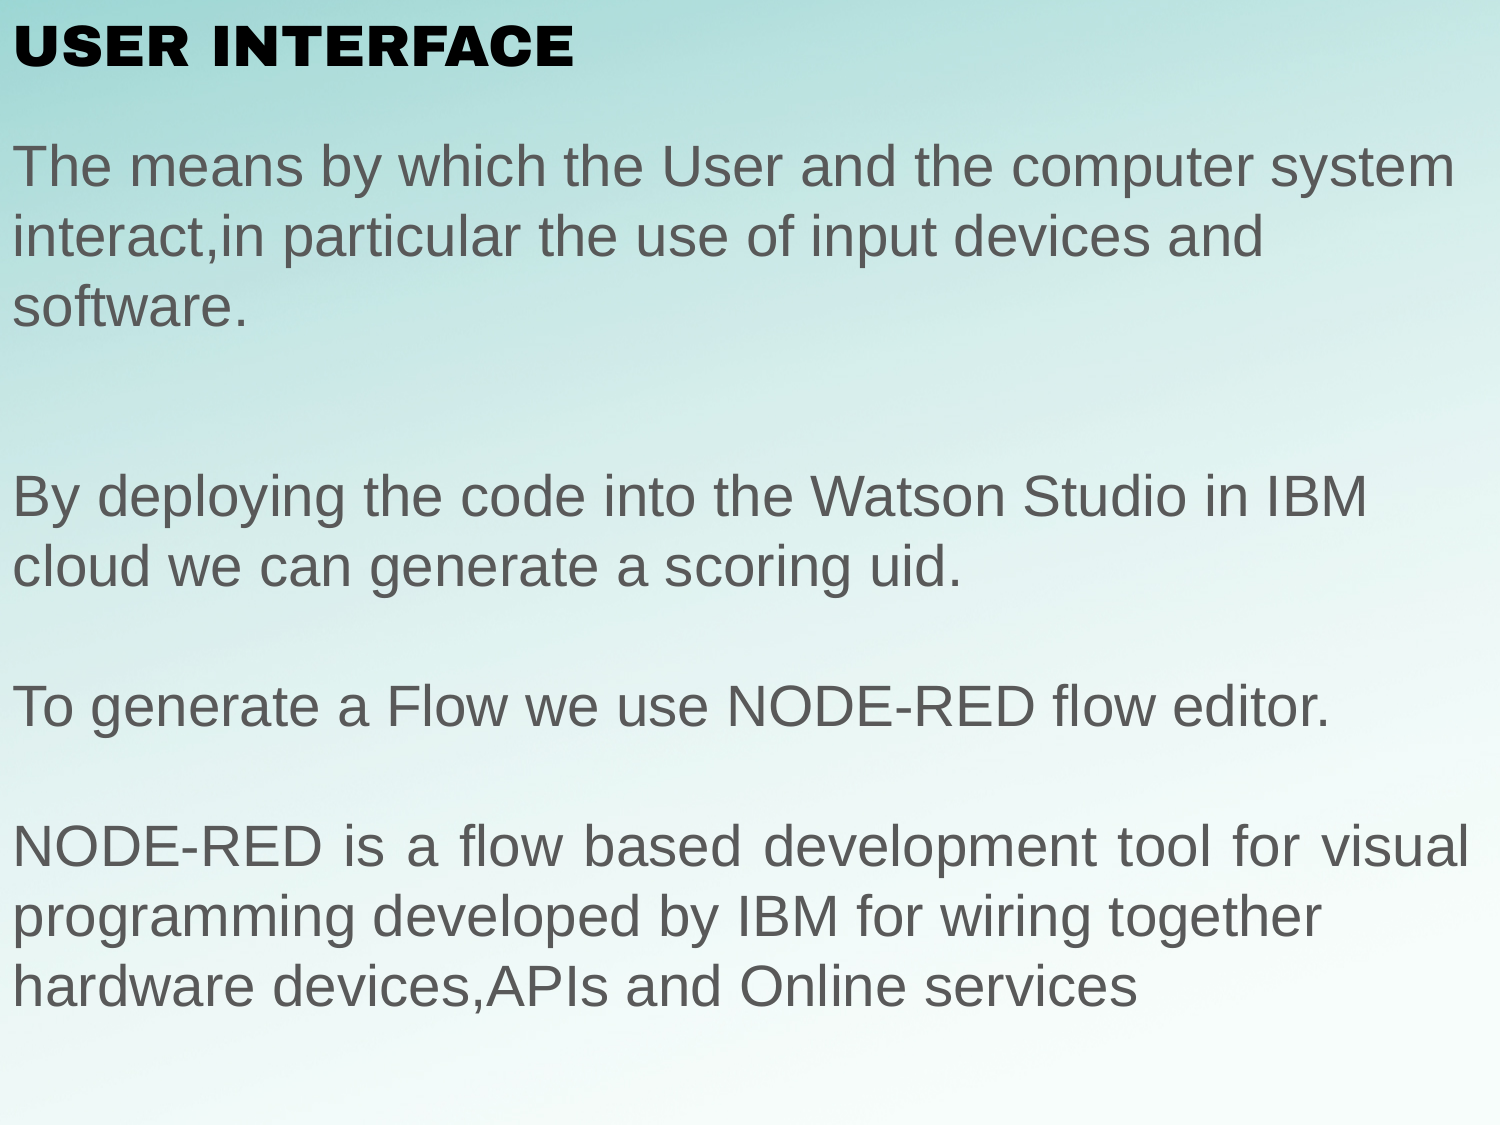

USER INTERFACE
The means by which the User and the computer system
interact,in particular the use of input devices and
software.
By deploying the code into the Watson Studio in IBM
cloud we can generate a scoring uid.

To generate a Flow we use NODE-RED flow editor.

NODE-RED is a flow based development tool for visual programming developed by IBM for wiring together
hardware devices,APIs and Online services